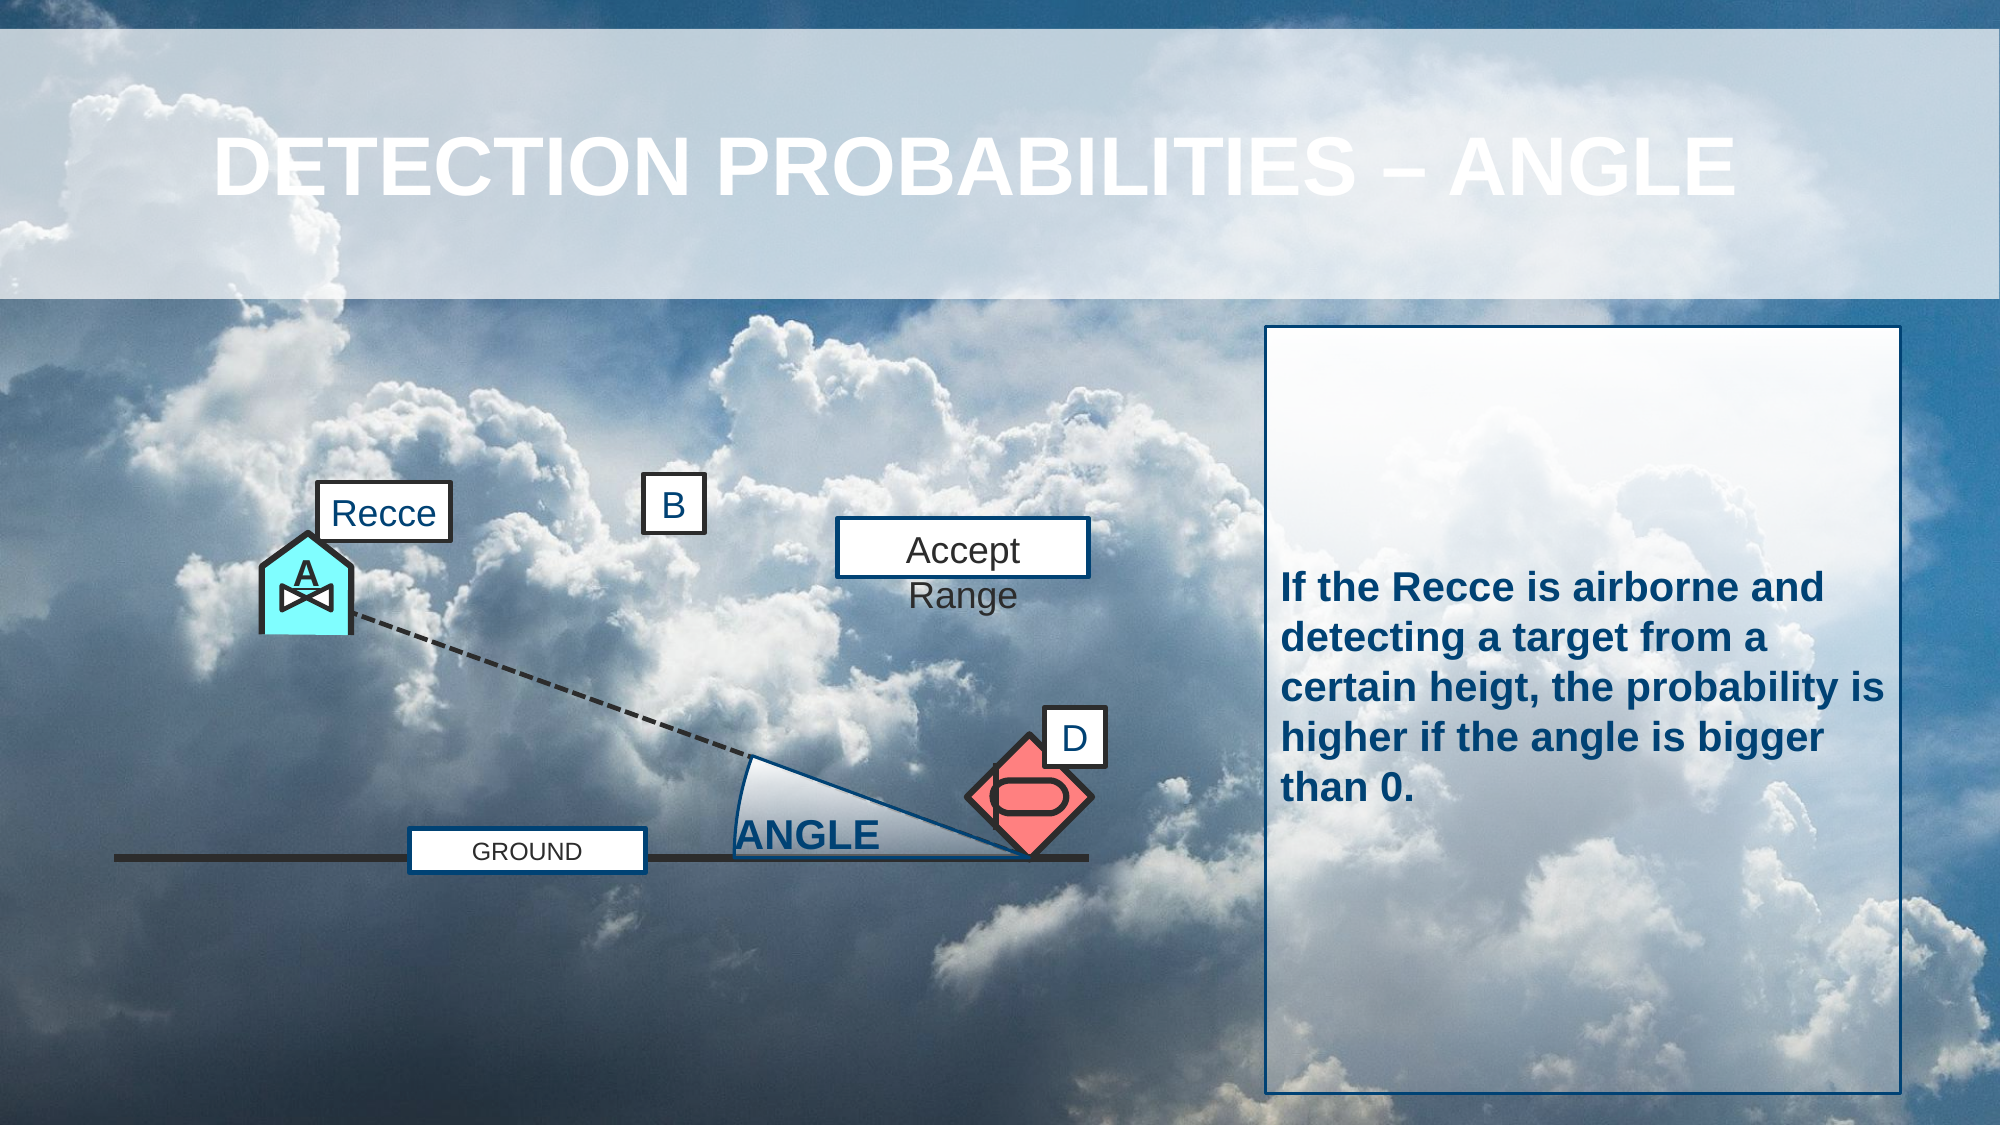

# detection probabilities – angle
If the Recce is airborne and detecting a target from a certain heigt, the probability is higher if the angle is bigger than 0.

B
Recce
Accept Range

A
ANGLE

D

GROUND